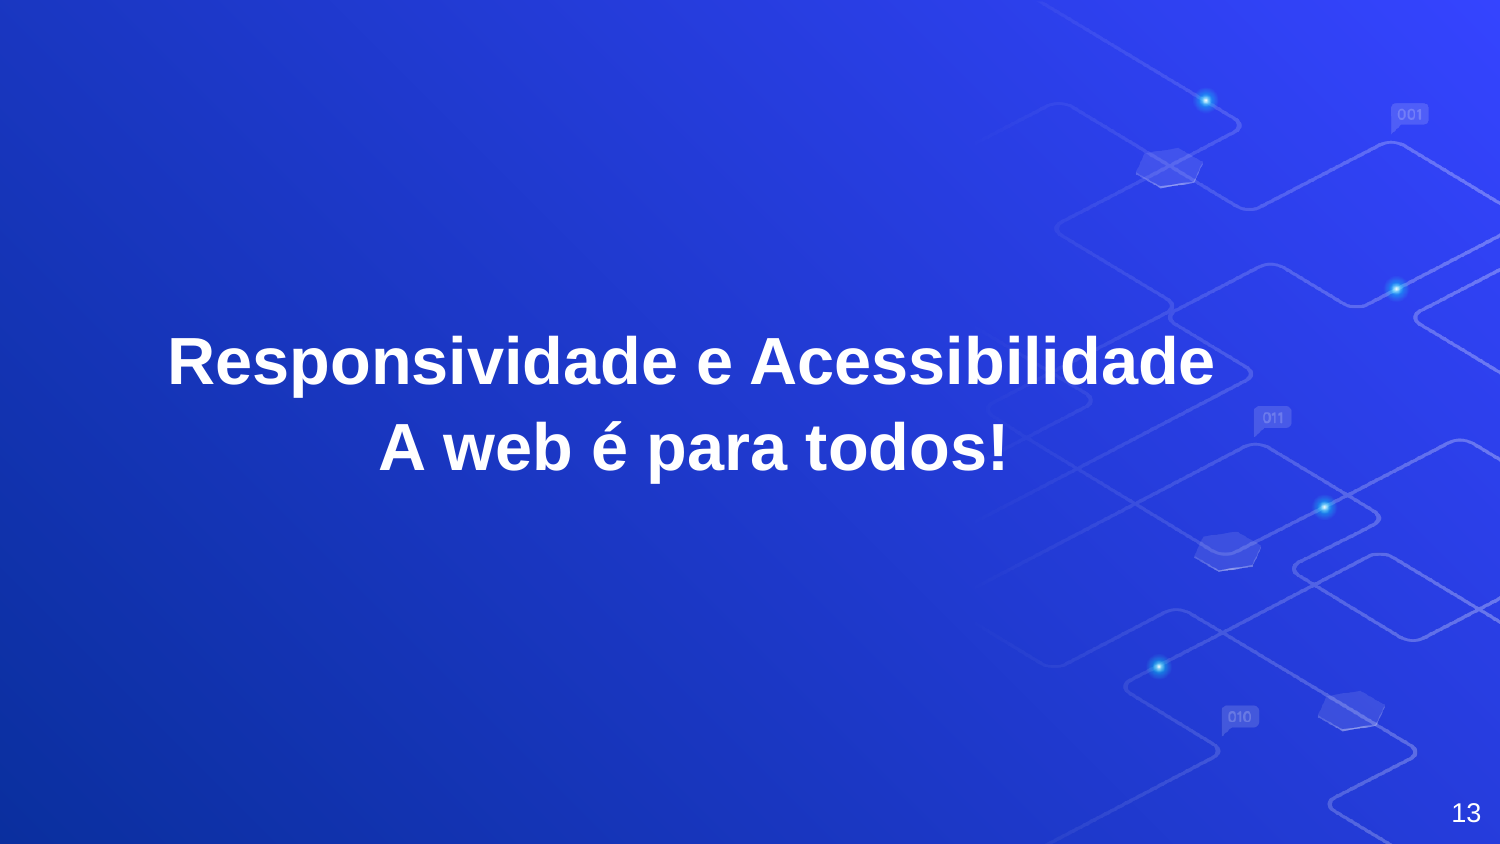

# Responsividade e Acessibilidade
A web é para todos!
13